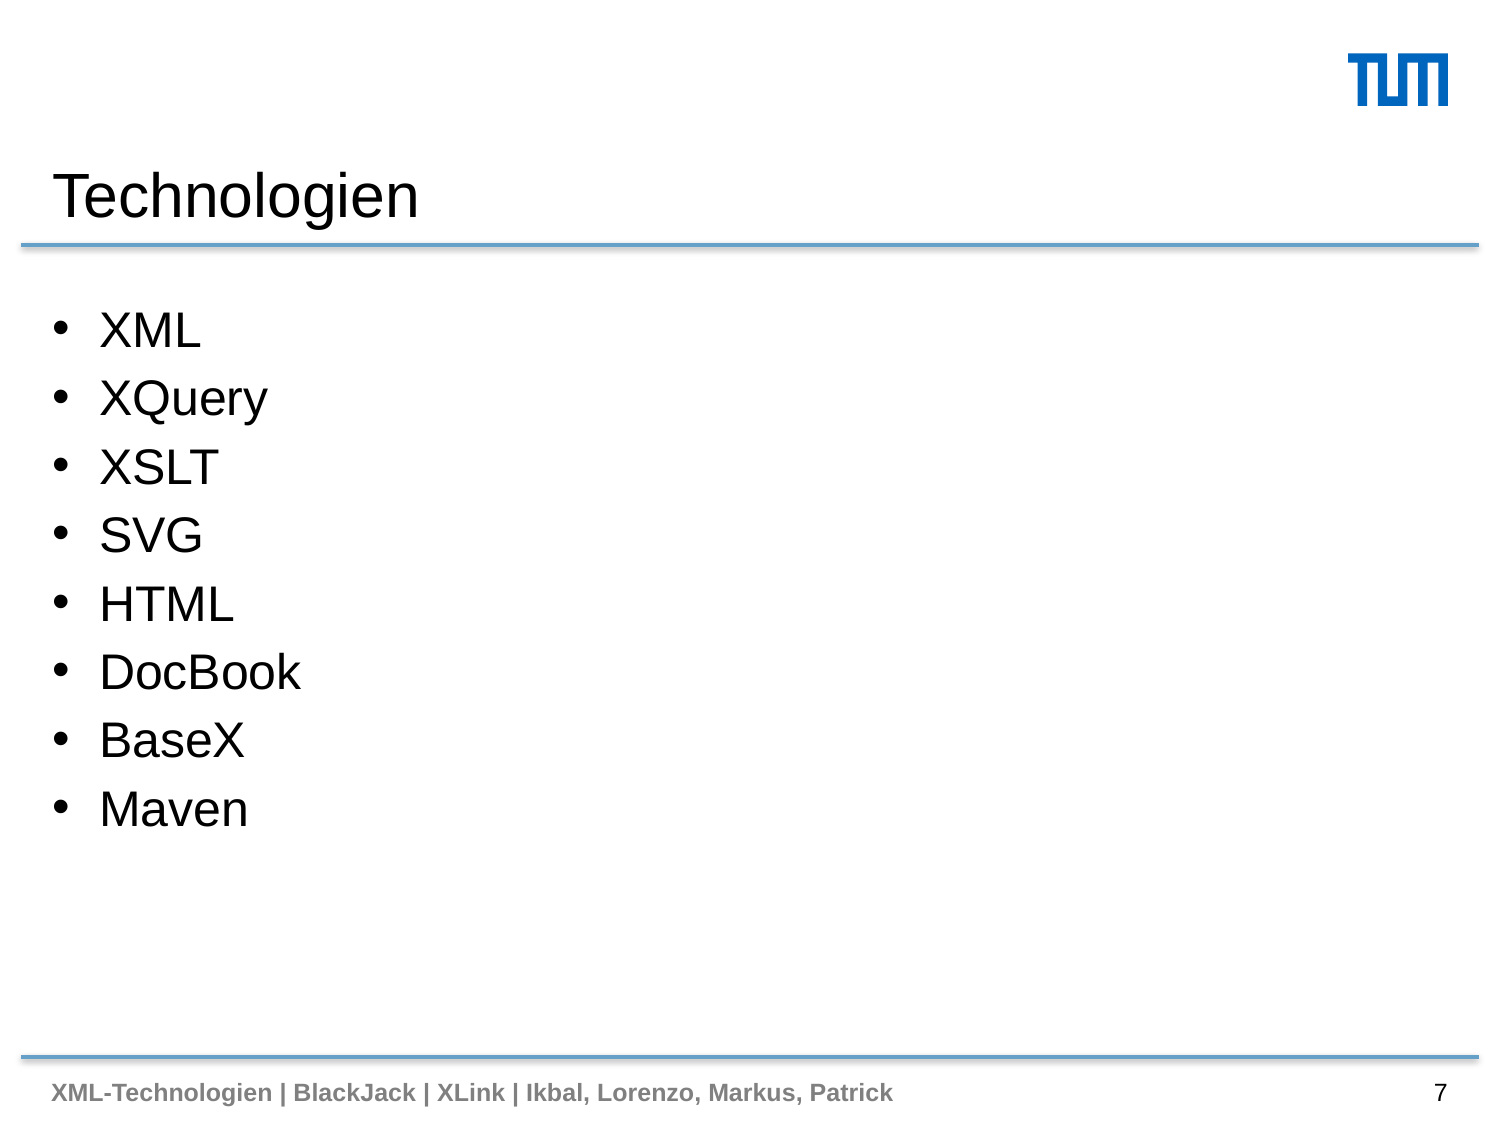

# Technologien
XML
XQuery
XSLT
SVG
HTML
DocBook
BaseX
Maven
XML-Technologien | BlackJack | XLink | Ikbal, Lorenzo, Markus, Patrick
7